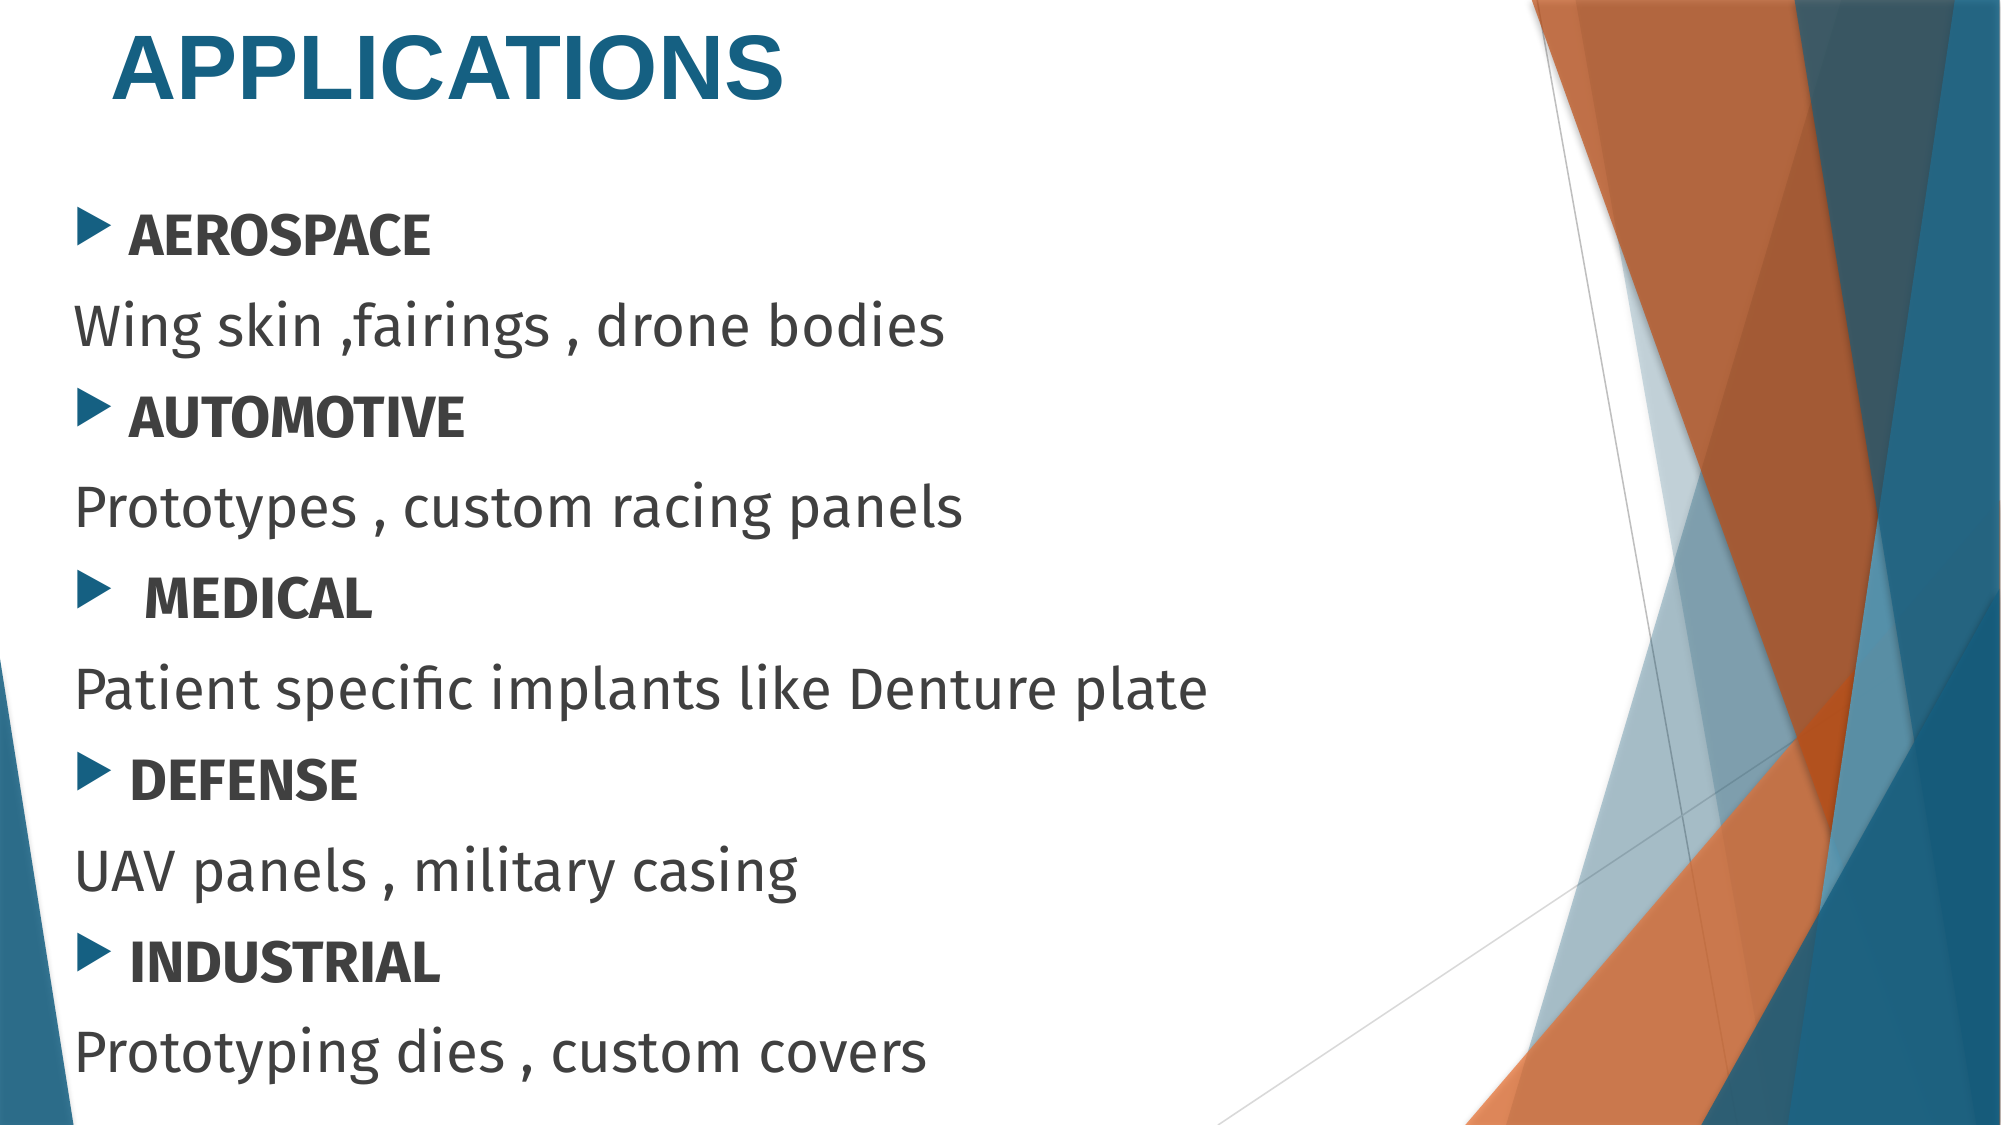

# APPLICATIONS
AEROSPACE
Wing skin ,fairings , drone bodies
AUTOMOTIVE
Prototypes , custom racing panels
 MEDICAL
Patient specific implants like Denture plate
DEFENSE
UAV panels , military casing
INDUSTRIAL
Prototyping dies , custom covers